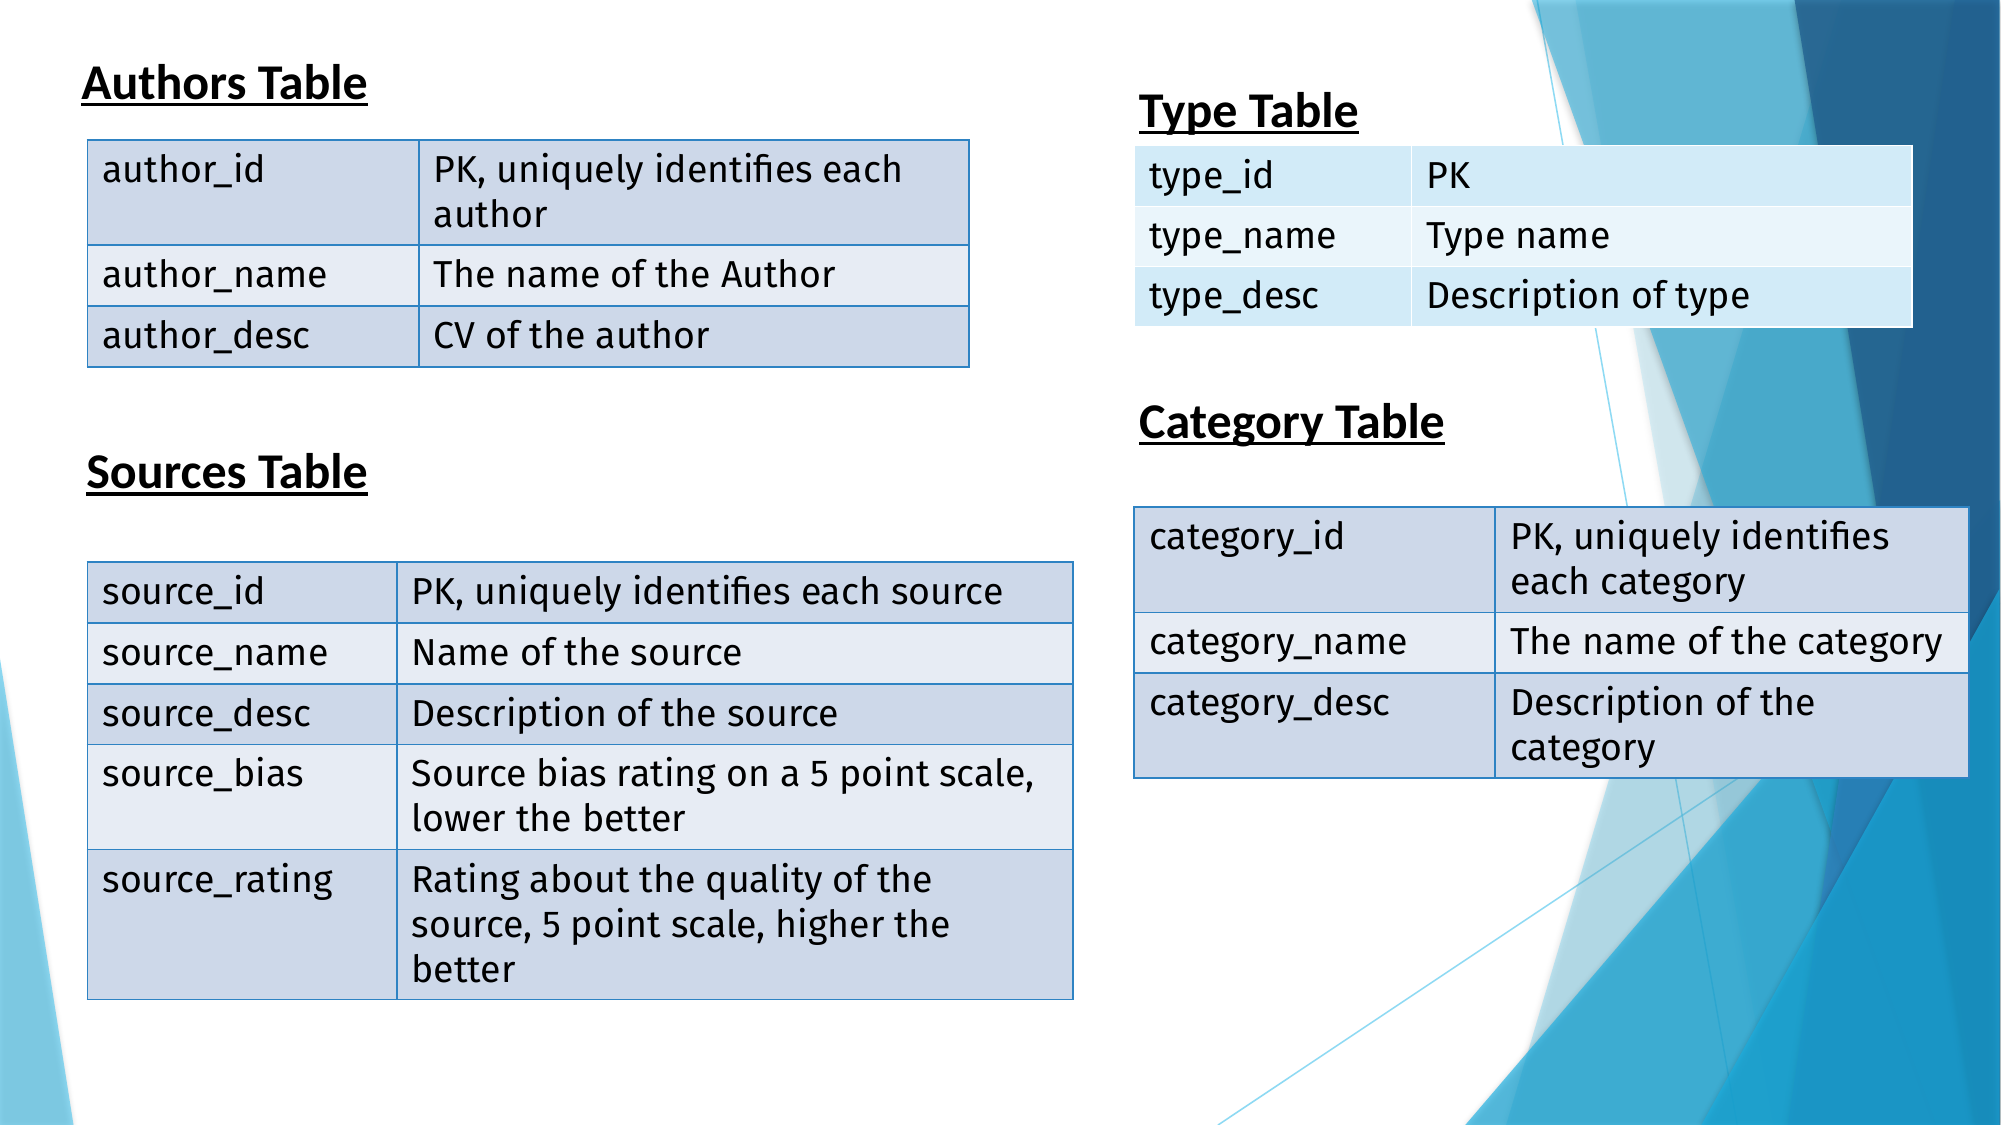

Authors Table
Type Table
| author\_id | PK, uniquely identifies each author |
| --- | --- |
| author\_name | The name of the Author |
| author\_desc | CV of the author |
| type\_id | PK |
| --- | --- |
| type\_name | Type name |
| type\_desc | Description of type |
Category Table
Sources Table
| category\_id | PK, uniquely identifies each category |
| --- | --- |
| category\_name | The name of the category |
| category\_desc | Description of the category |
| source\_id | PK, uniquely identifies each source |
| --- | --- |
| source\_name | Name of the source |
| source\_desc | Description of the source |
| source\_bias | Source bias rating on a 5 point scale, lower the better |
| source\_rating | Rating about the quality of the source, 5 point scale, higher the better |